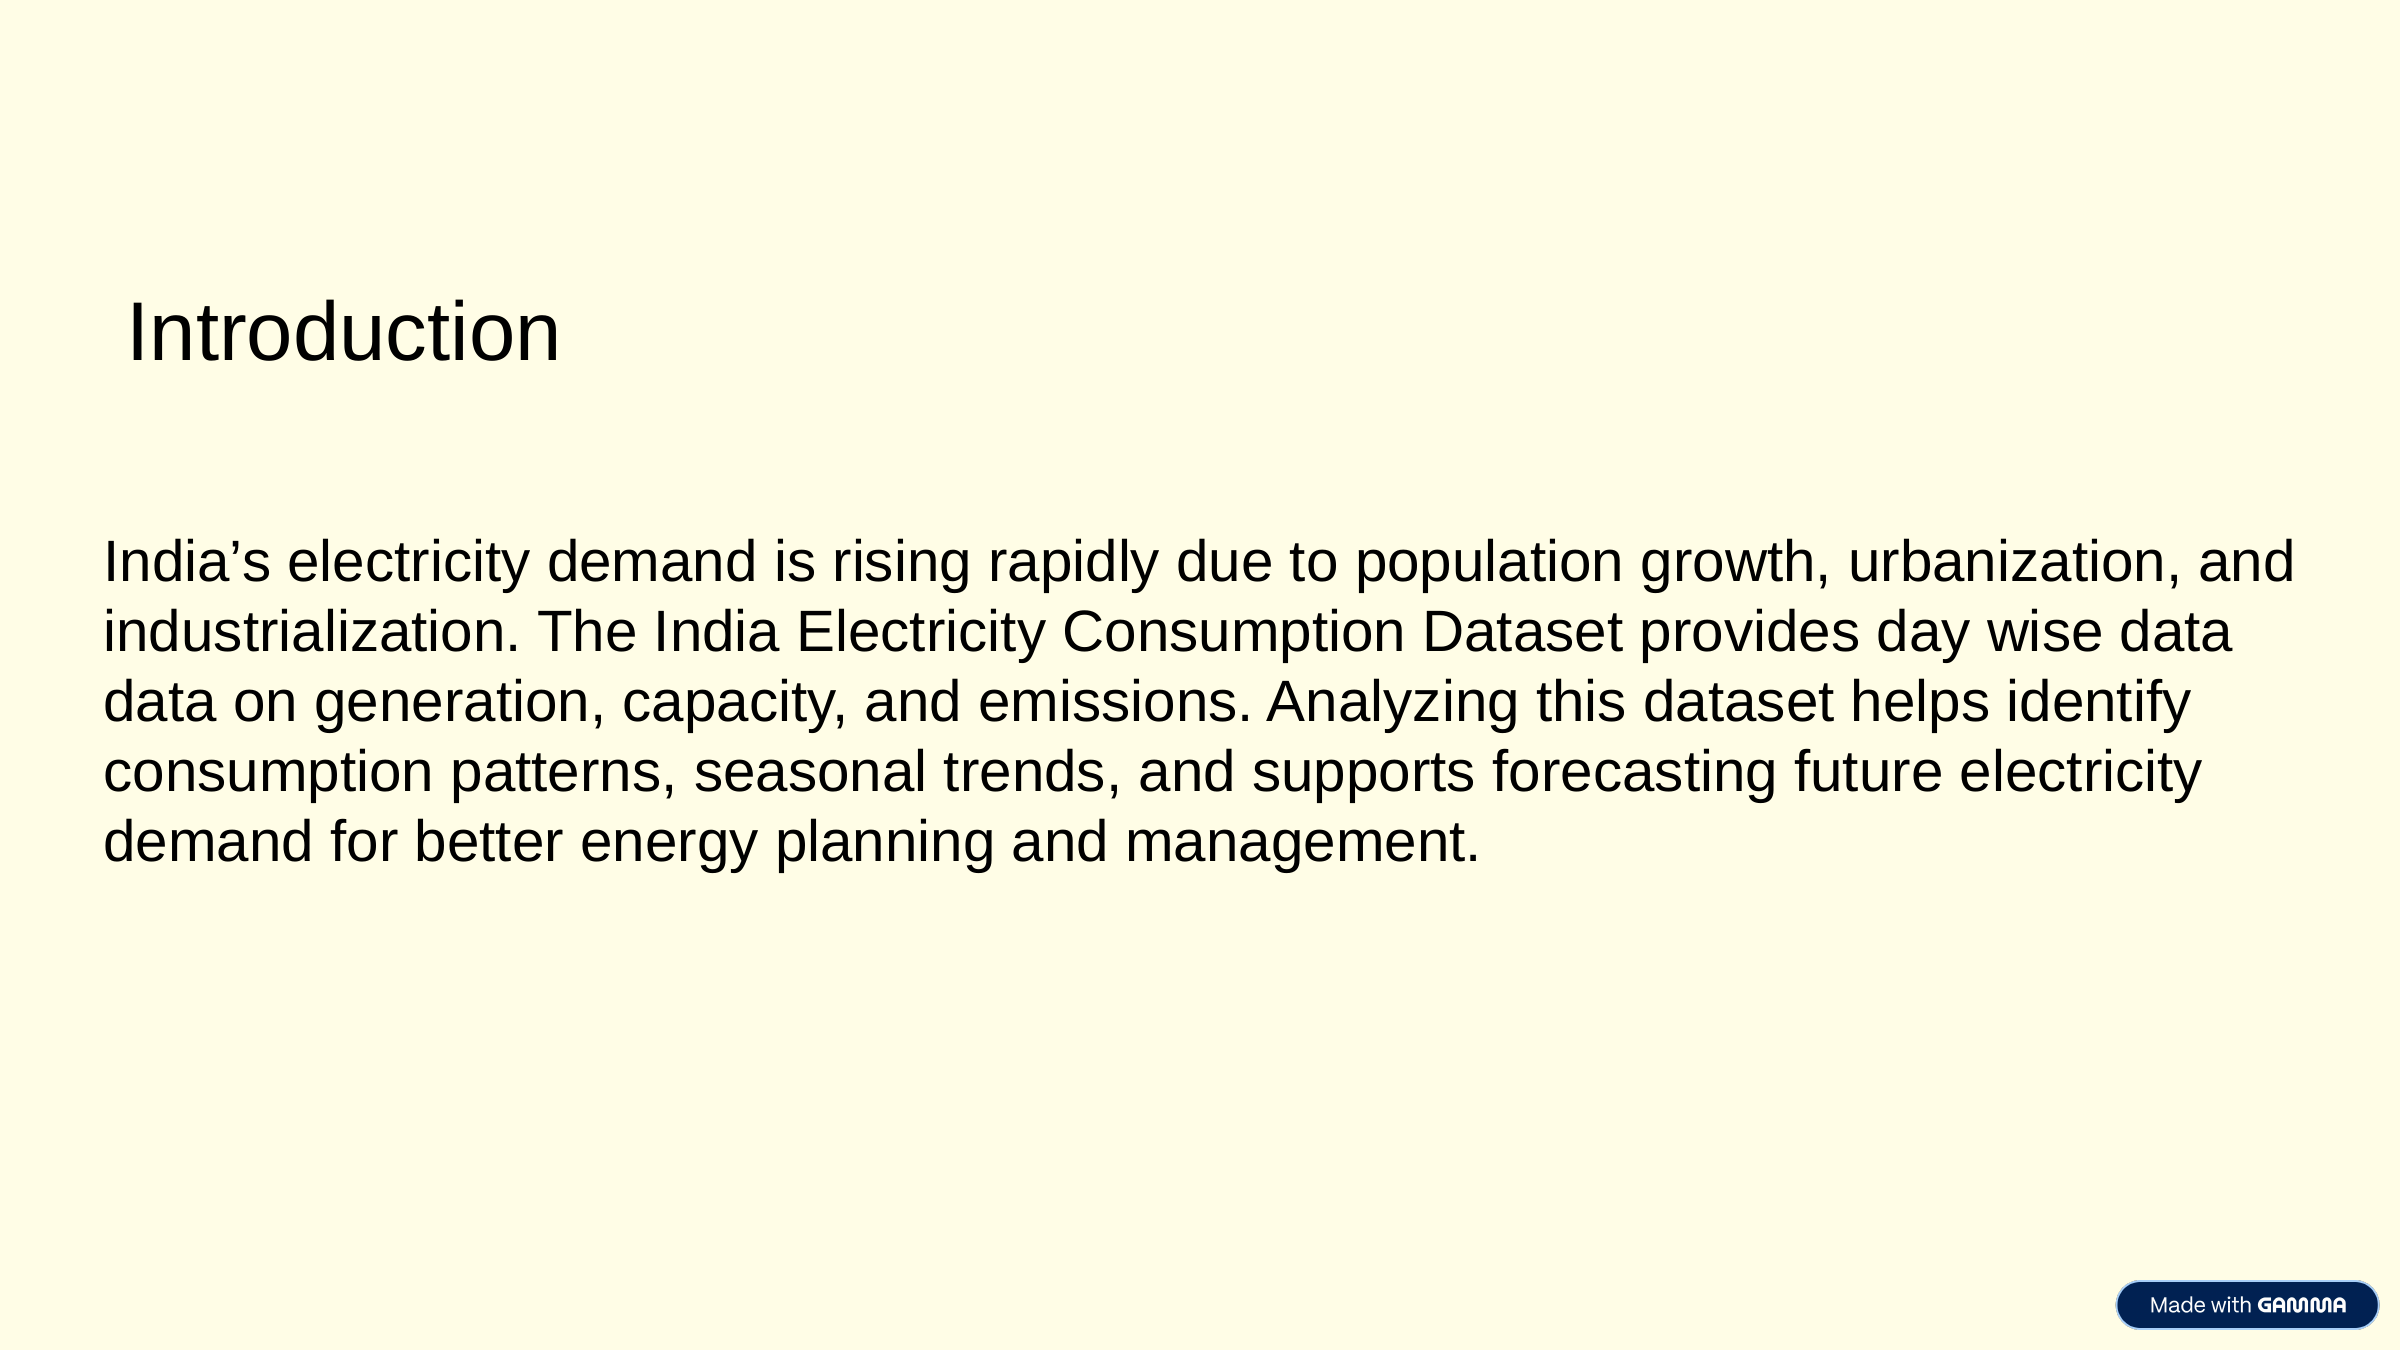

Introduction
India’s electricity demand is rising rapidly due to population growth, urbanization, and industrialization. The India Electricity Consumption Dataset provides day wise data data on generation, capacity, and emissions. Analyzing this dataset helps identify consumption patterns, seasonal trends, and supports forecasting future electricity demand for better energy planning and management.